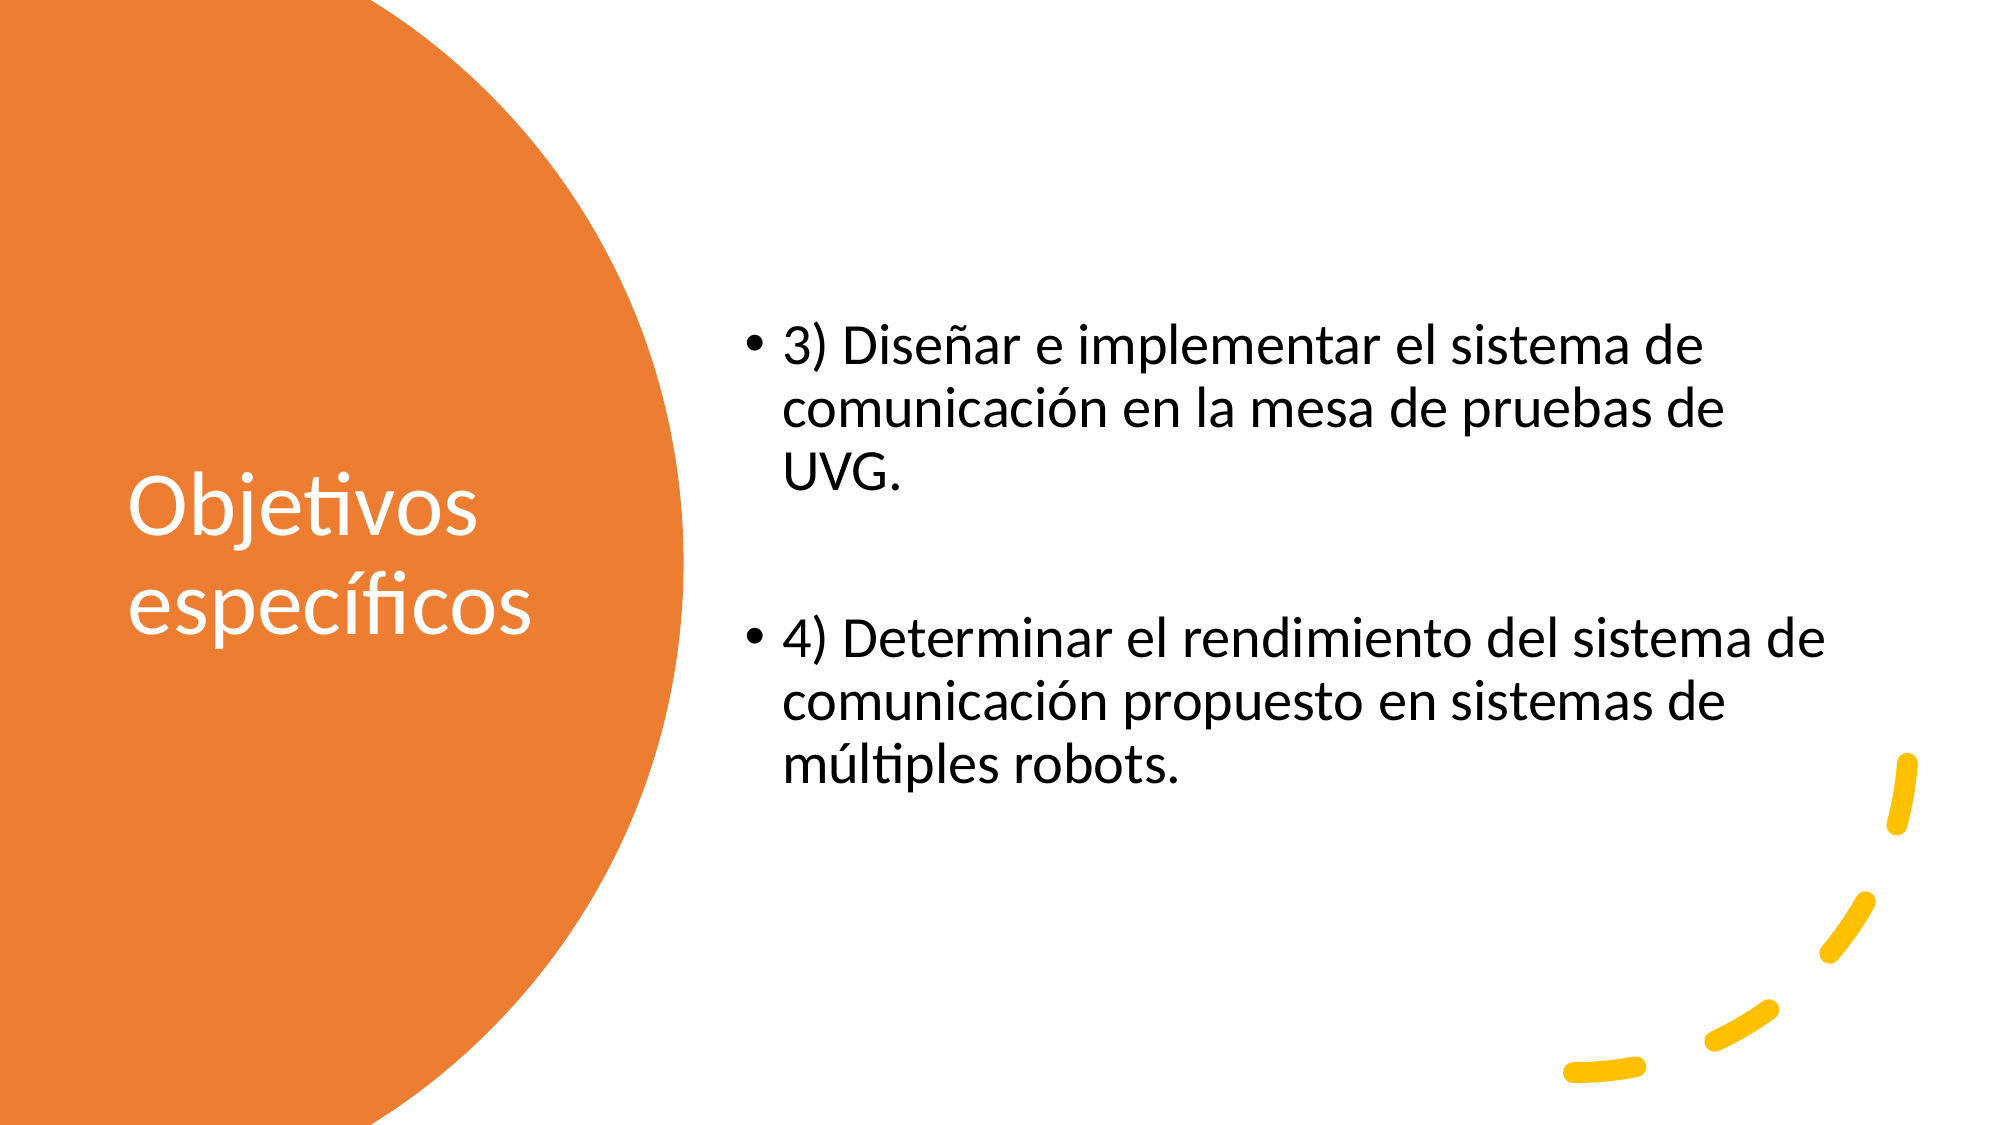

3) Diseñar e implementar el sistema de comunicación en la mesa de pruebas de UVG.

4) Determinar el rendimiento del sistema de comunicación propuesto en sistemas de múltiples robots.
# Objetivos específicos